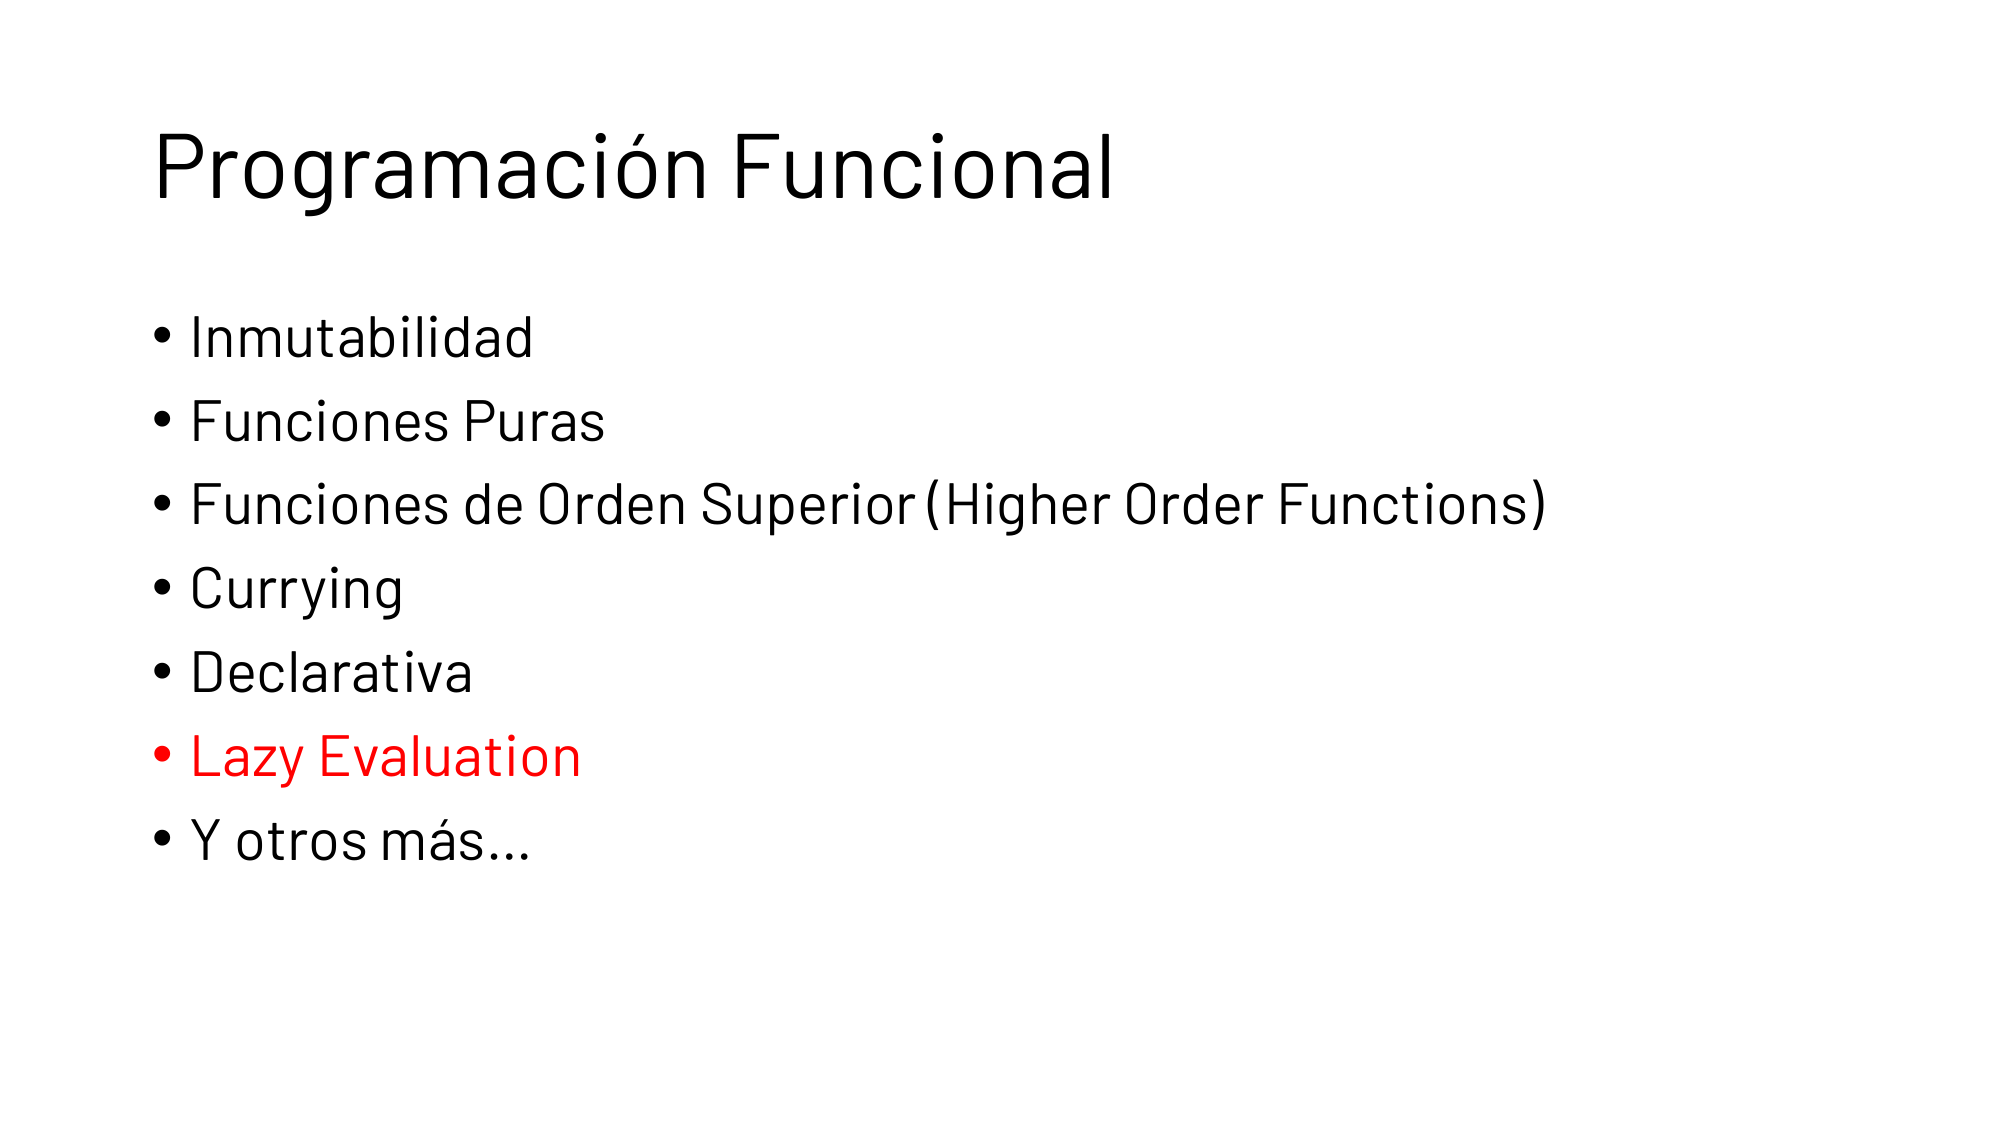

# Programación Funcional
Inmutabilidad
Funciones Puras
Funciones de Orden Superior (Higher Order Functions)
Currying
Declarativa
Lazy Evaluation
Y otros más…